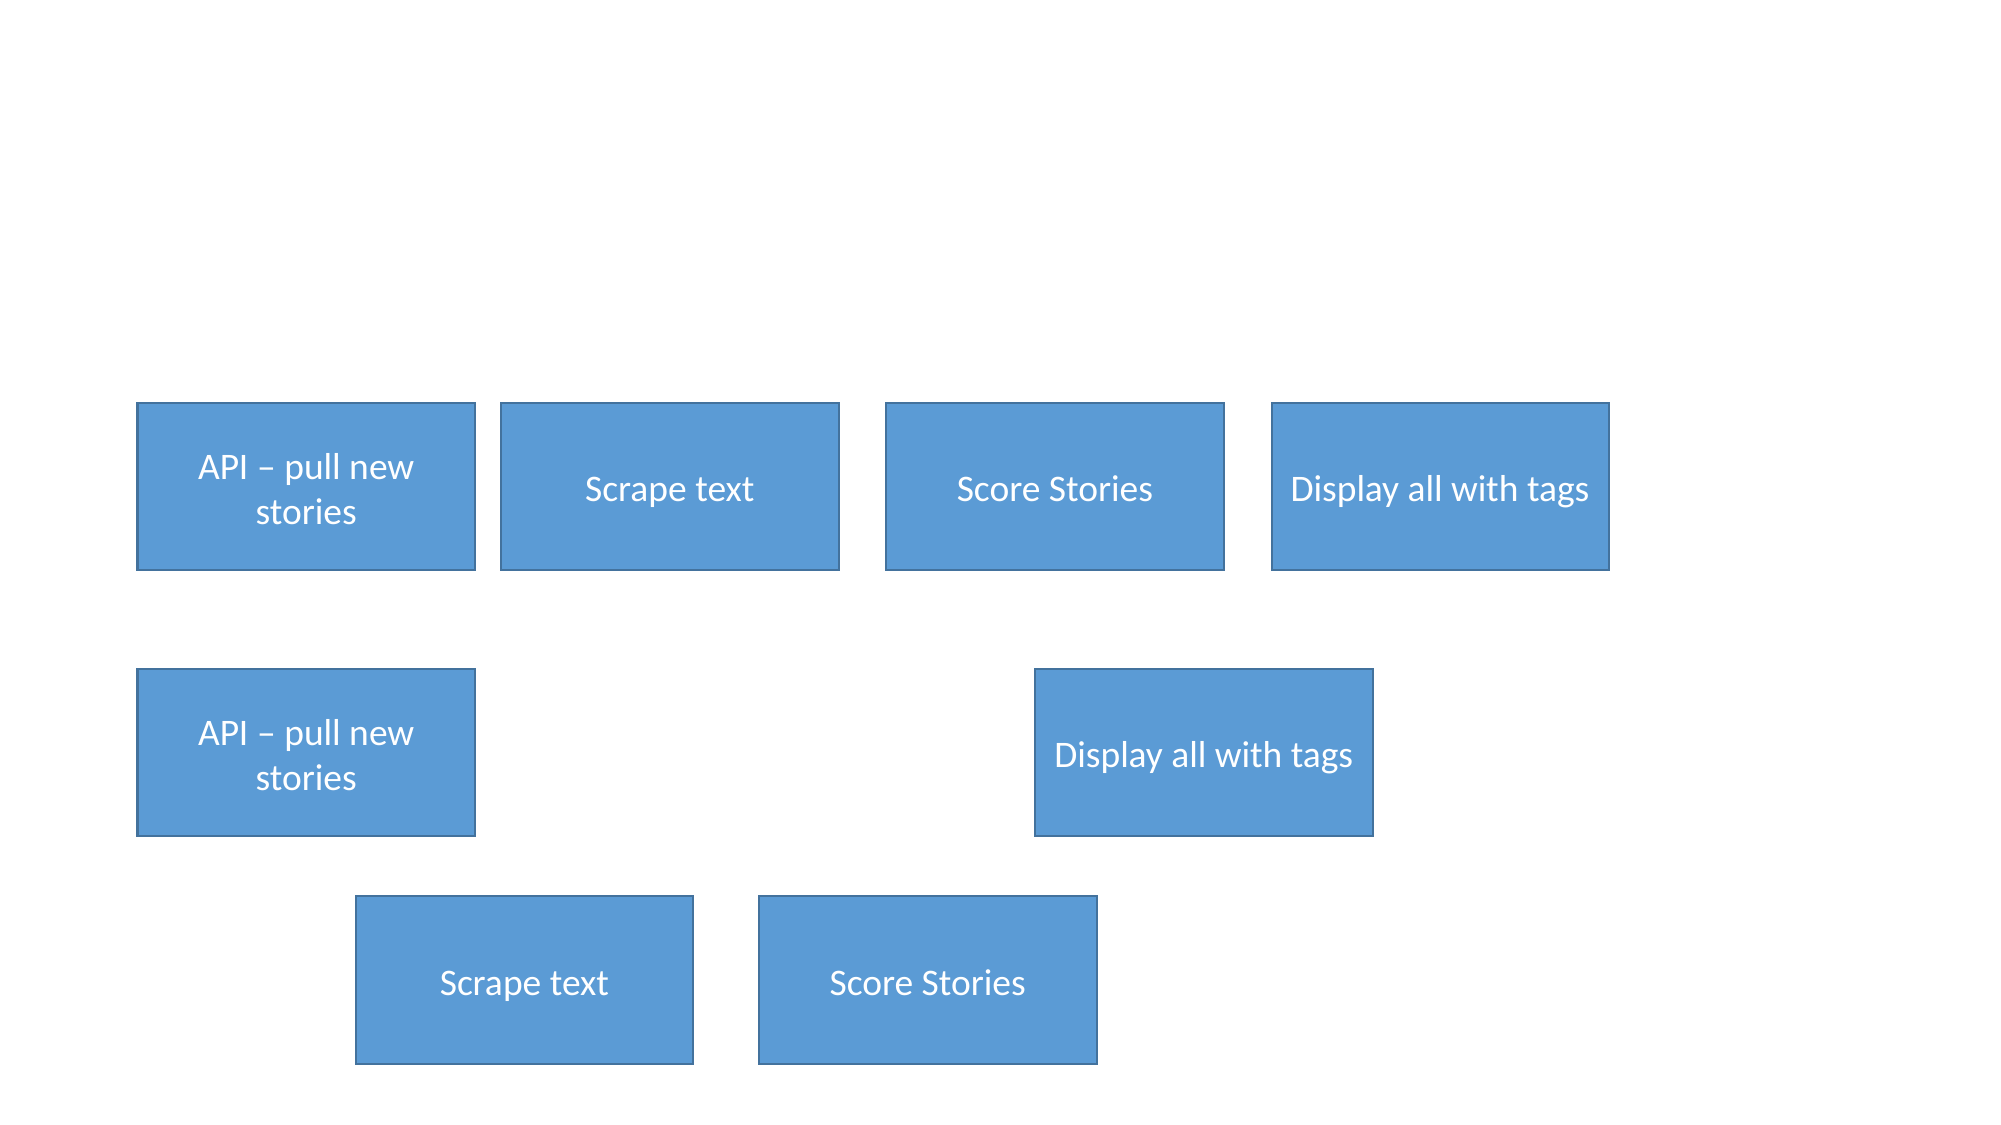

#
Display all with tags
API – pull new stories
Scrape text
Score Stories
API – pull new stories
Display all with tags
Scrape text
Score Stories